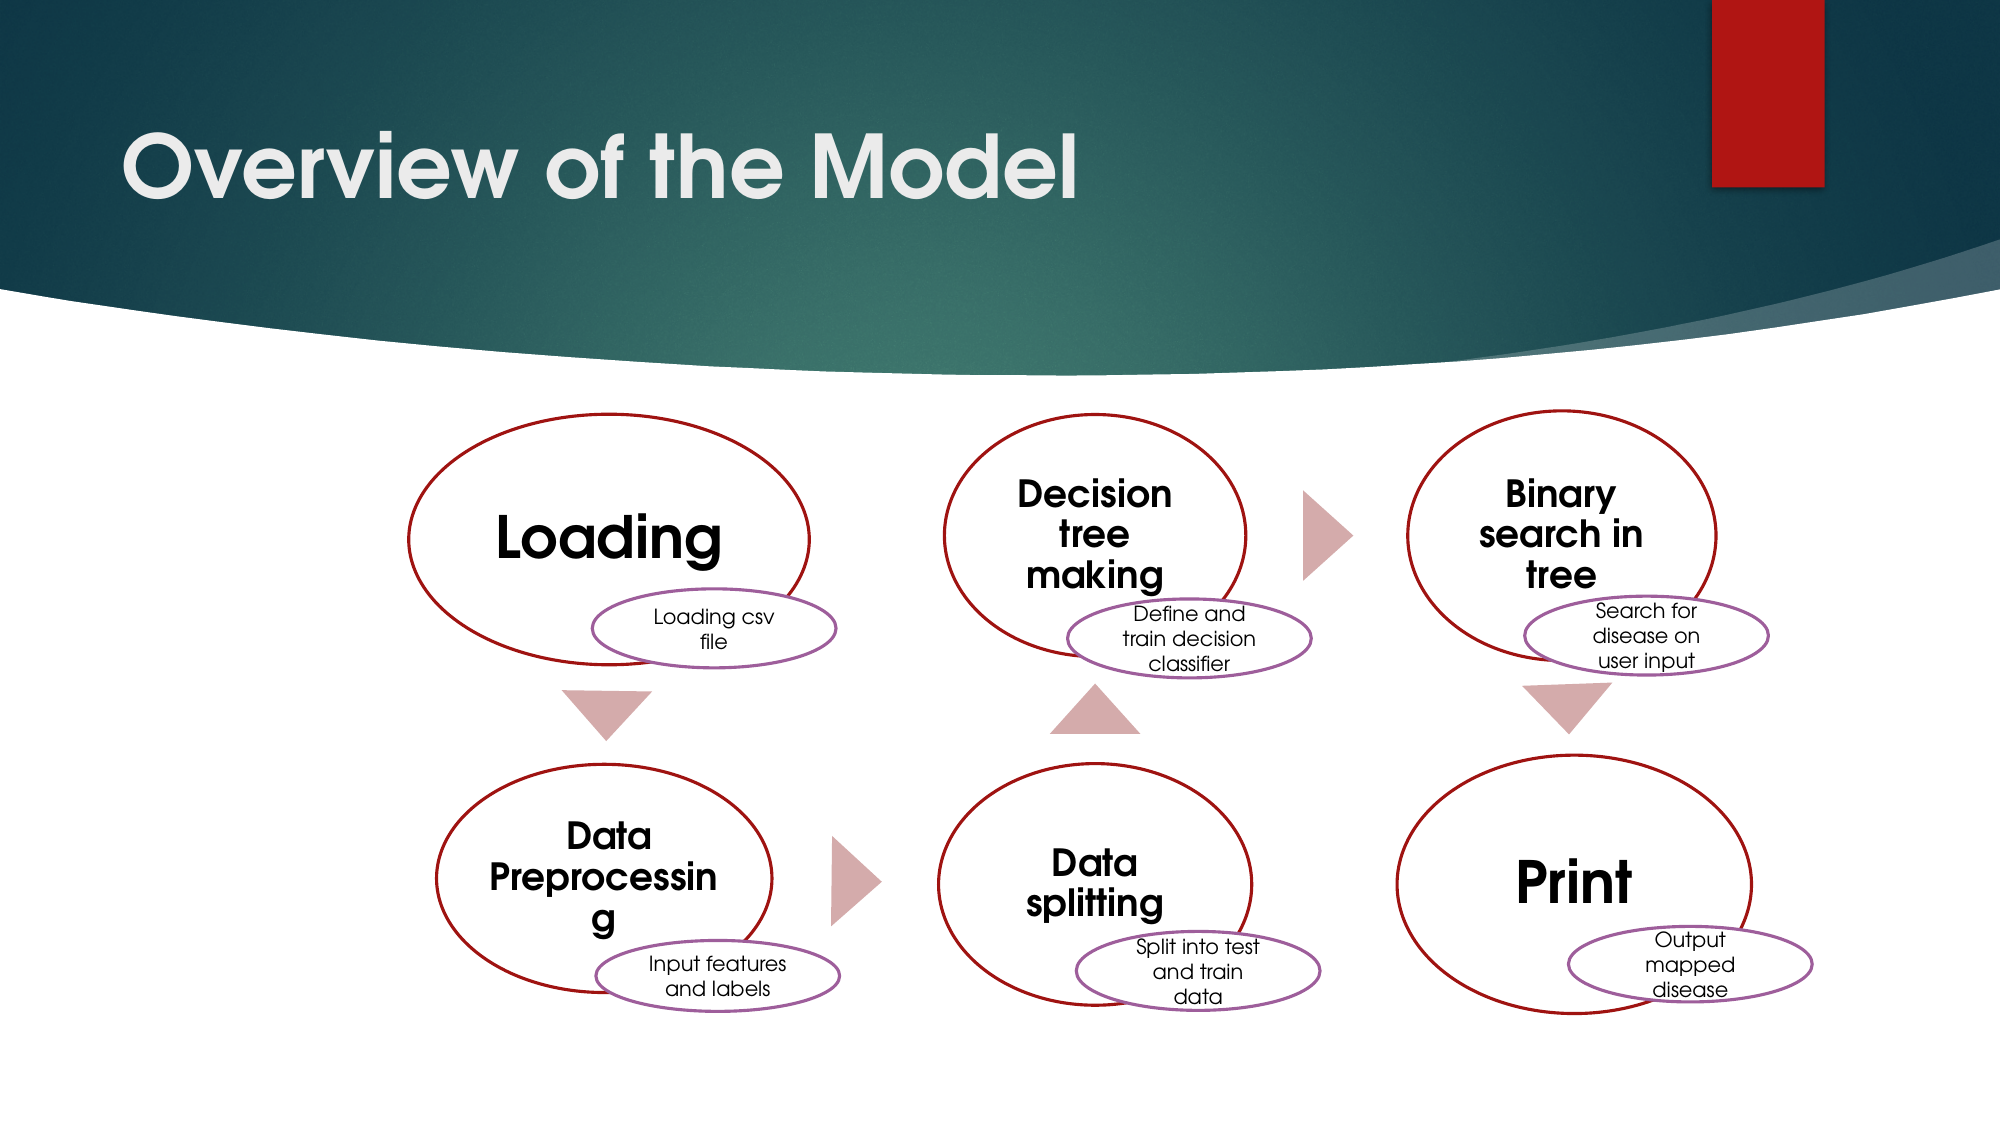

# Overview of the Model

Loading
 Data Preprocessing
Data splitting
Decision tree making
Binary search in tree
Print
Loading csv file
Search for disease on user input
Define and train decision classifier
Output mapped disease
Split into test and train data
Input features and labels